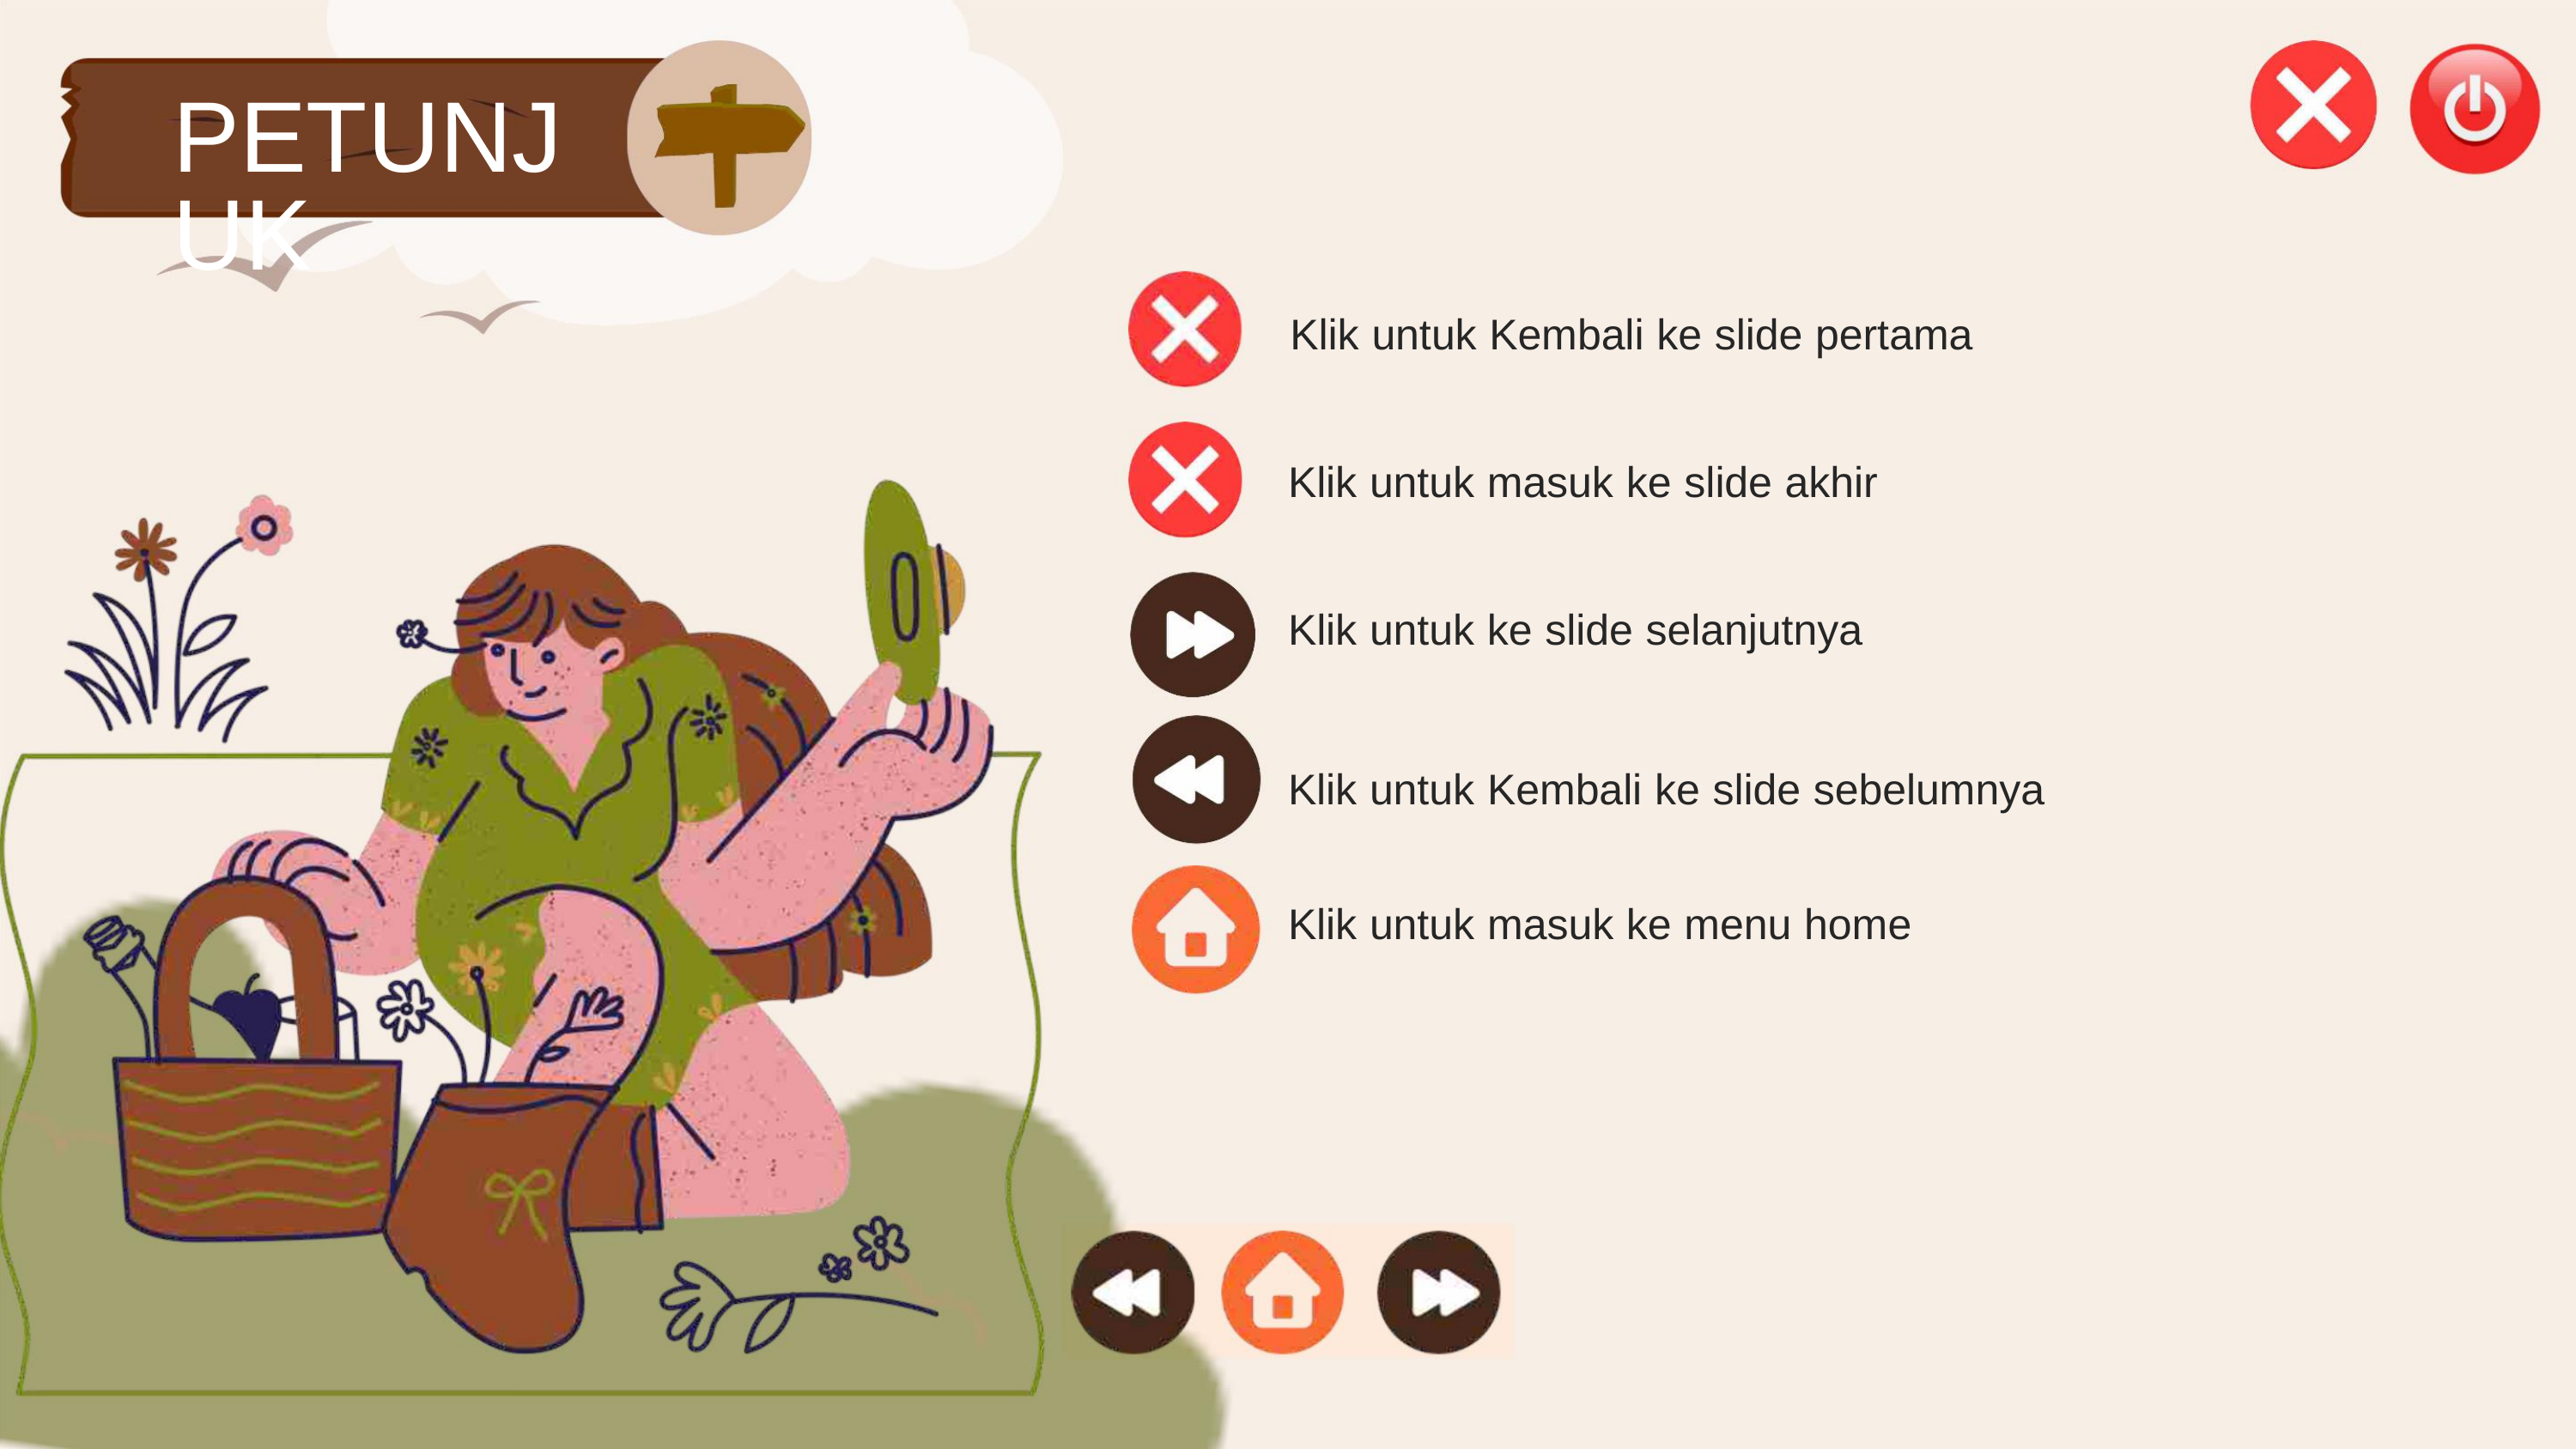

PETUNJUK
Klik untuk Kembali ke slide pertama
Klik untuk masuk ke slide akhir
Klik untuk ke slide selanjutnya
Klik untuk Kembali ke slide sebelumnya
Klik untuk masuk ke menu home